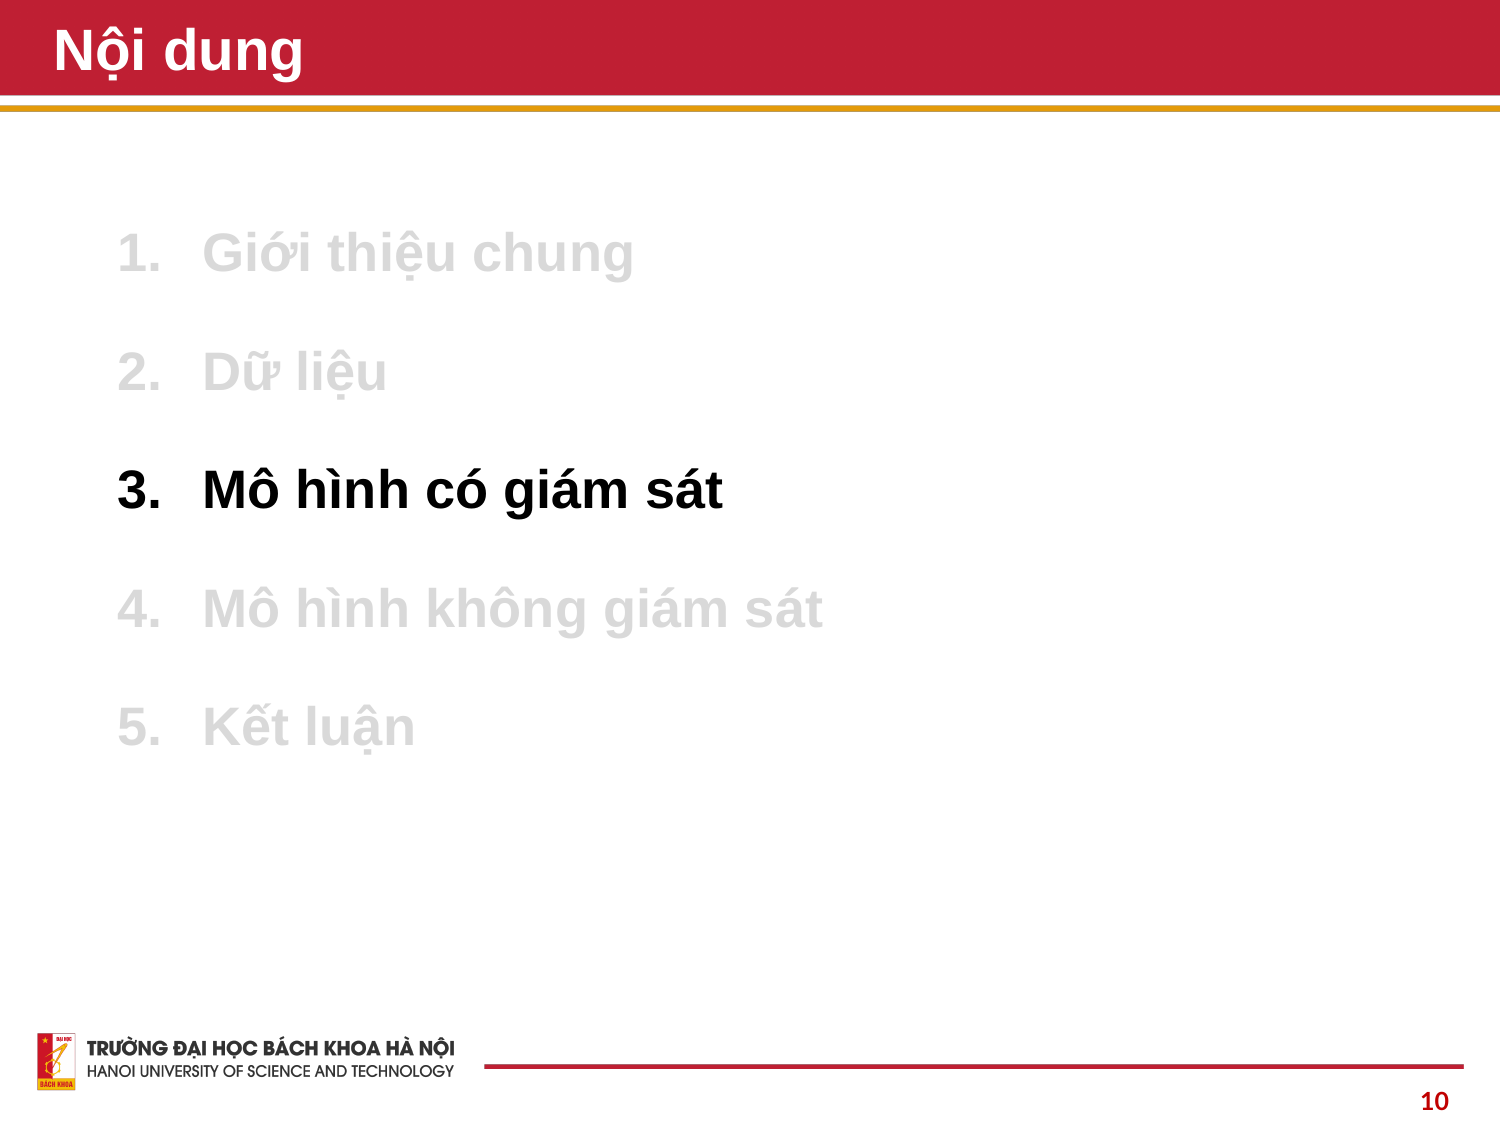

# Nội dung
Giới thiệu chung
Dữ liệu
Mô hình có giám sát
Mô hình không giám sát
Kết luận
10